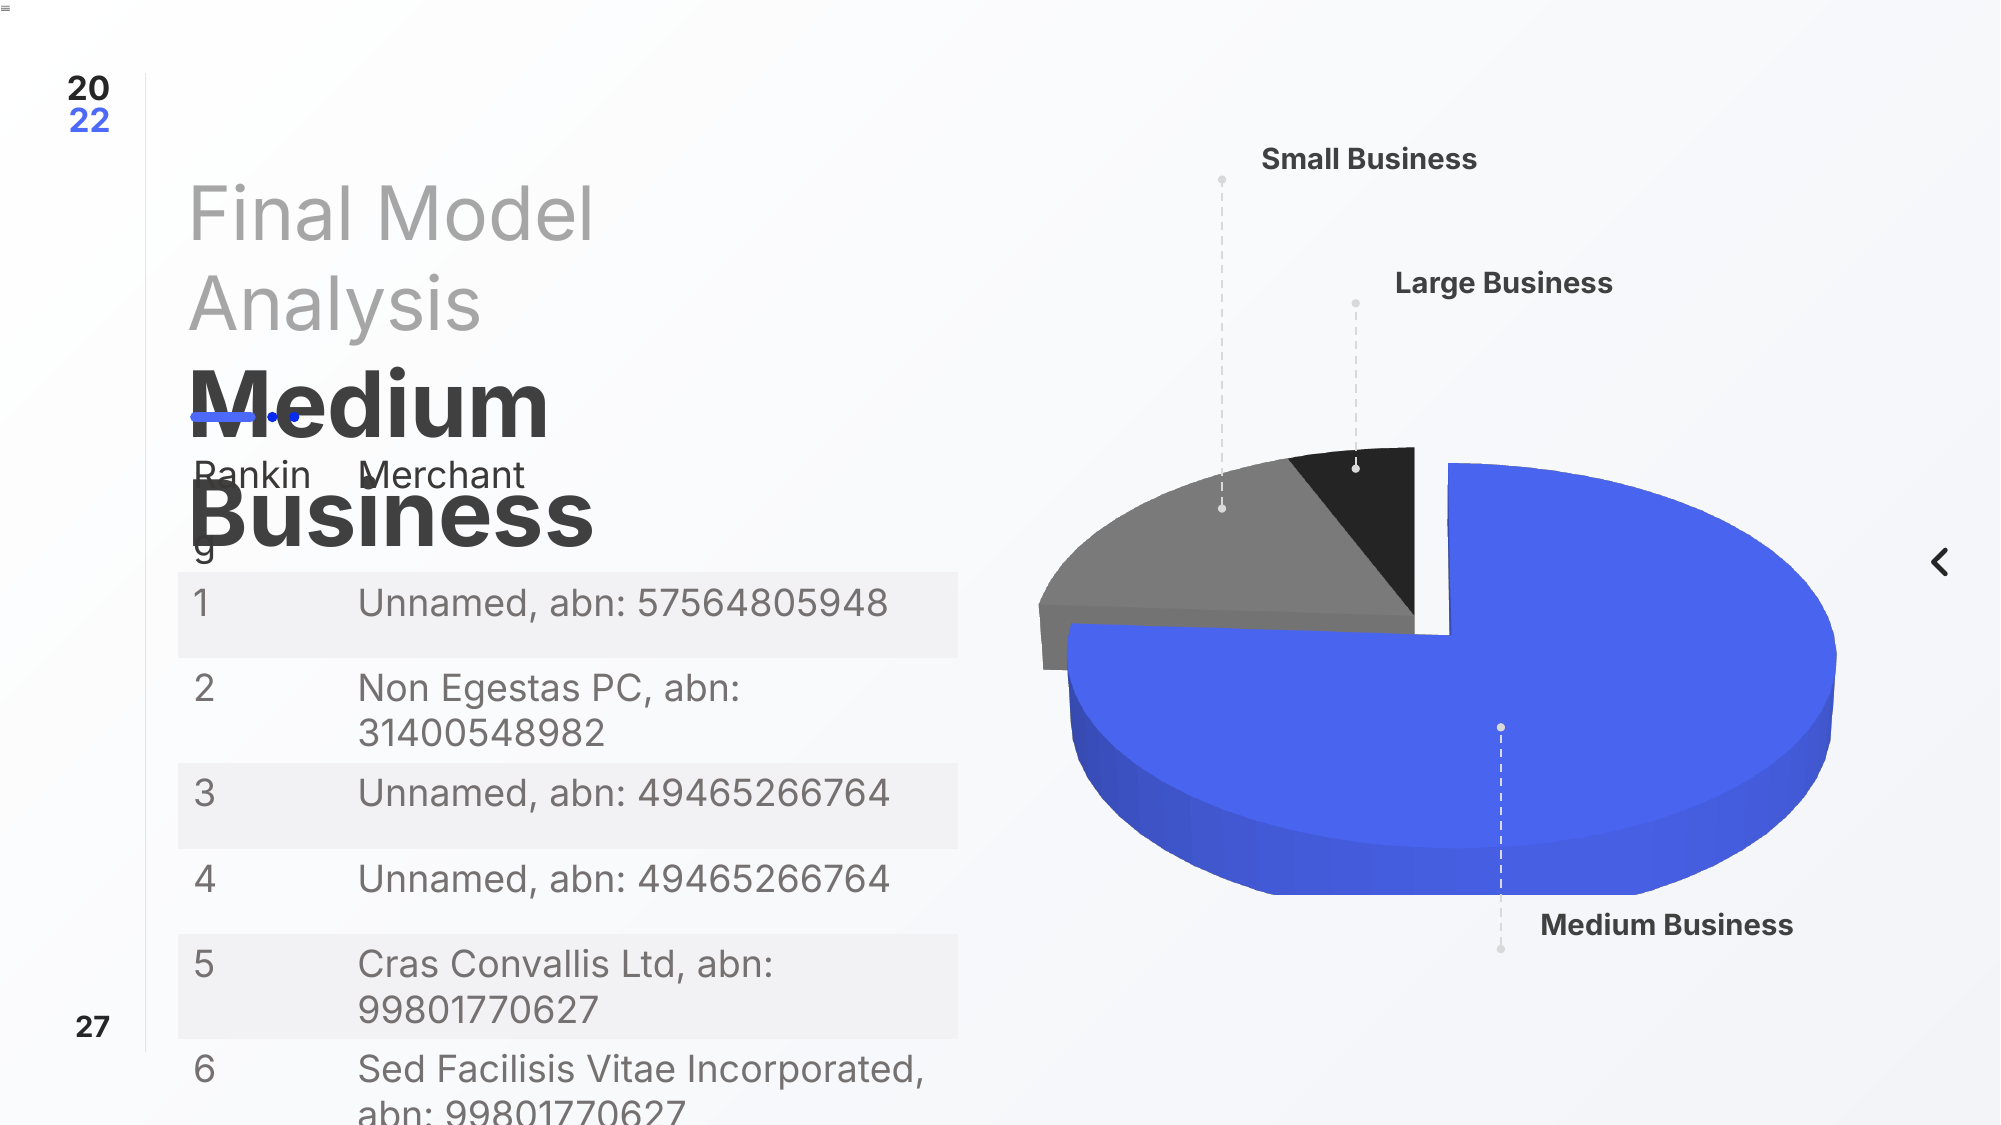

Small Business
Final Model Analysis
Medium Business
Large Business

[unsupported chart]

| Ranking | Merchant |
| --- | --- |
| 1 | Unnamed, abn: 57564805948 |
| 2 | Non Egestas PC, abn: 31400548982 |
| 3 | Unnamed, abn: 49465266764 |
| 4 | Unnamed, abn: 49465266764 |
| 5 | Cras Convallis Ltd, abn: 99801770627 |
| 6 | Sed Facilisis Vitae Incorporated, abn: 99801770627 |
| : : |  |
Medium Business